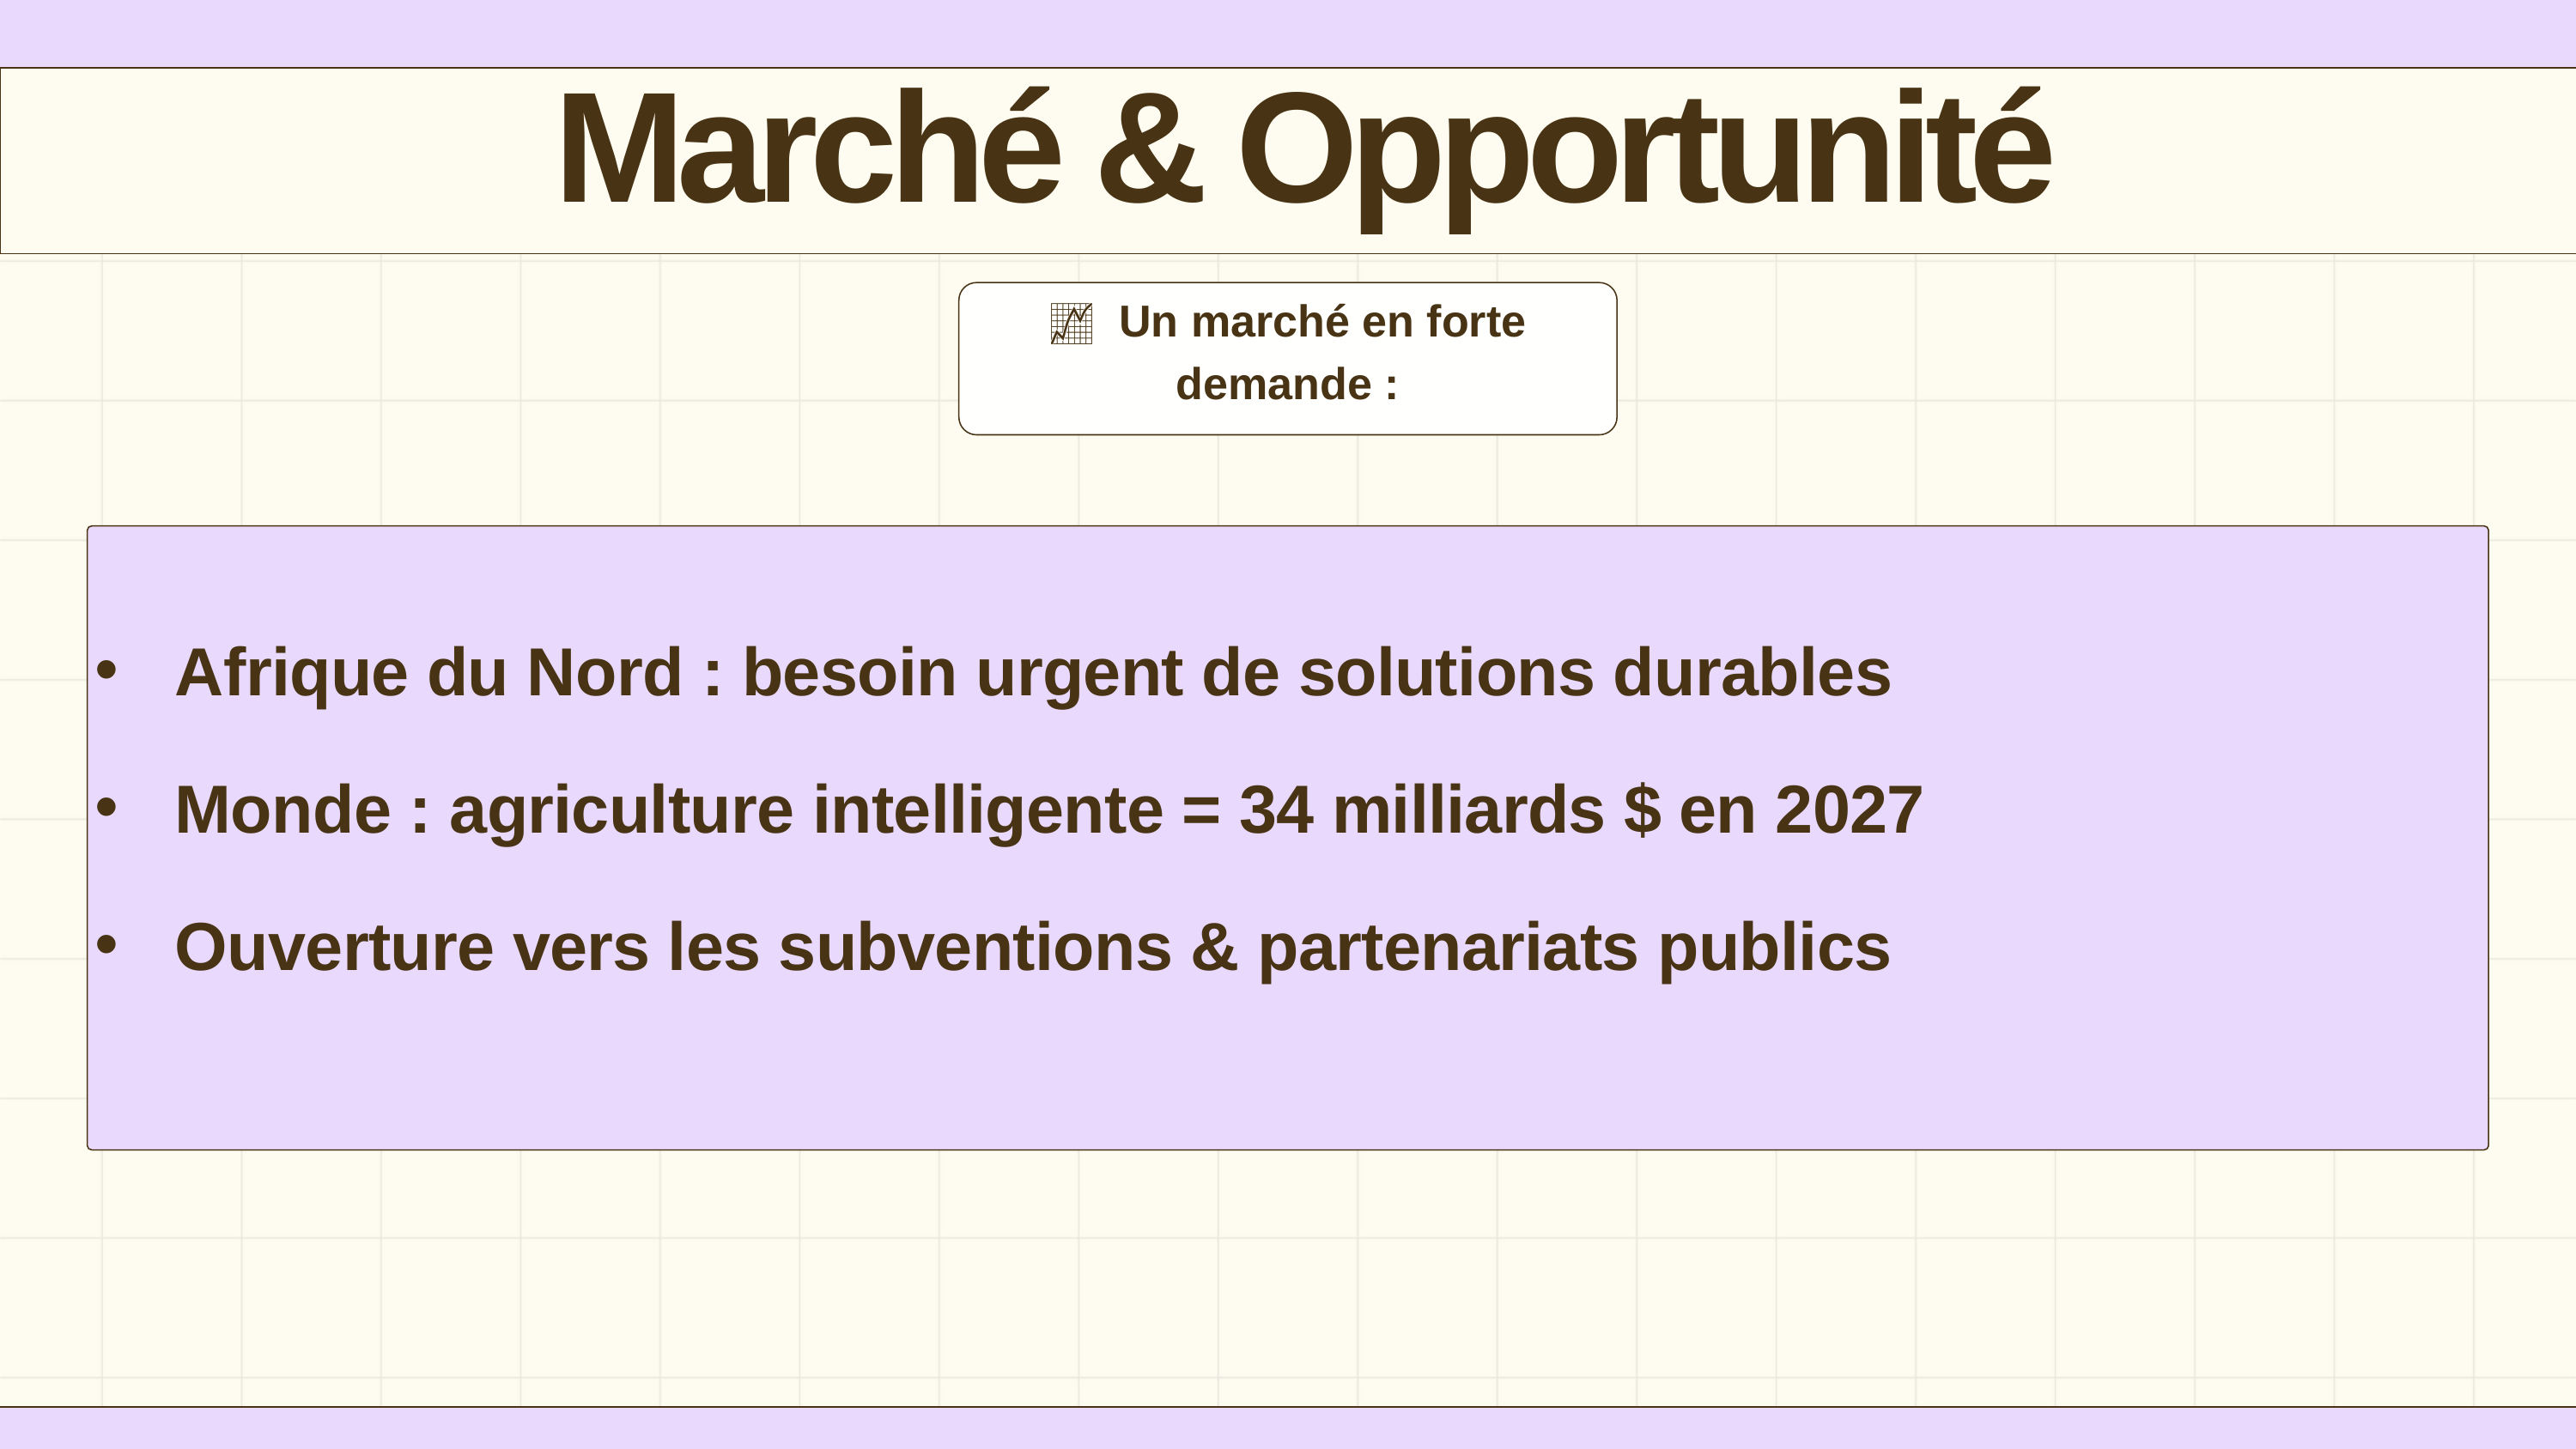

Marché & Opportunité

📈  Un marché en forte demande :

Afrique du Nord : besoin urgent de solutions durables
Monde : agriculture intelligente = 34 milliards $ en 2027
Ouverture vers les subventions & partenariats publics